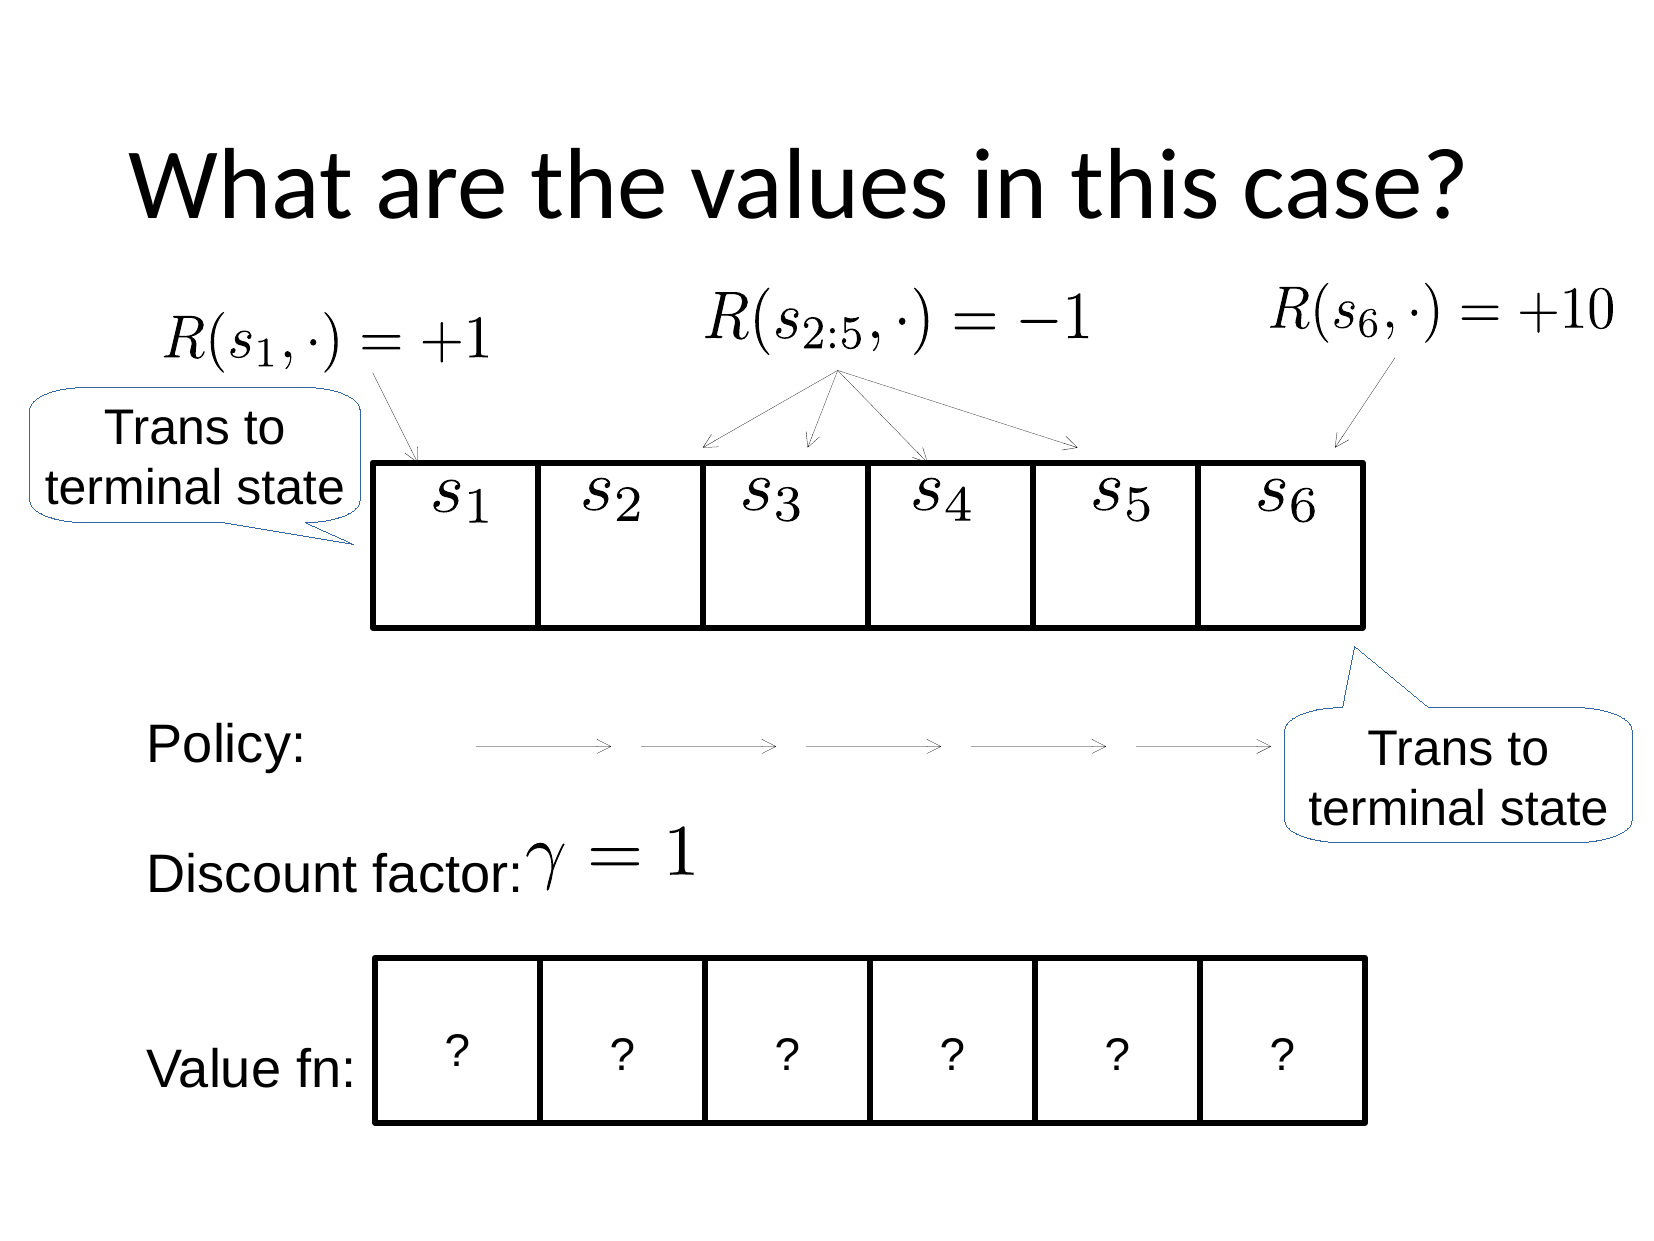

# What are the values in this case?

Trans to
terminal state

Policy:

Discount factor:

Value fn:
Trans to
terminal state

?
?
?
?
?
?